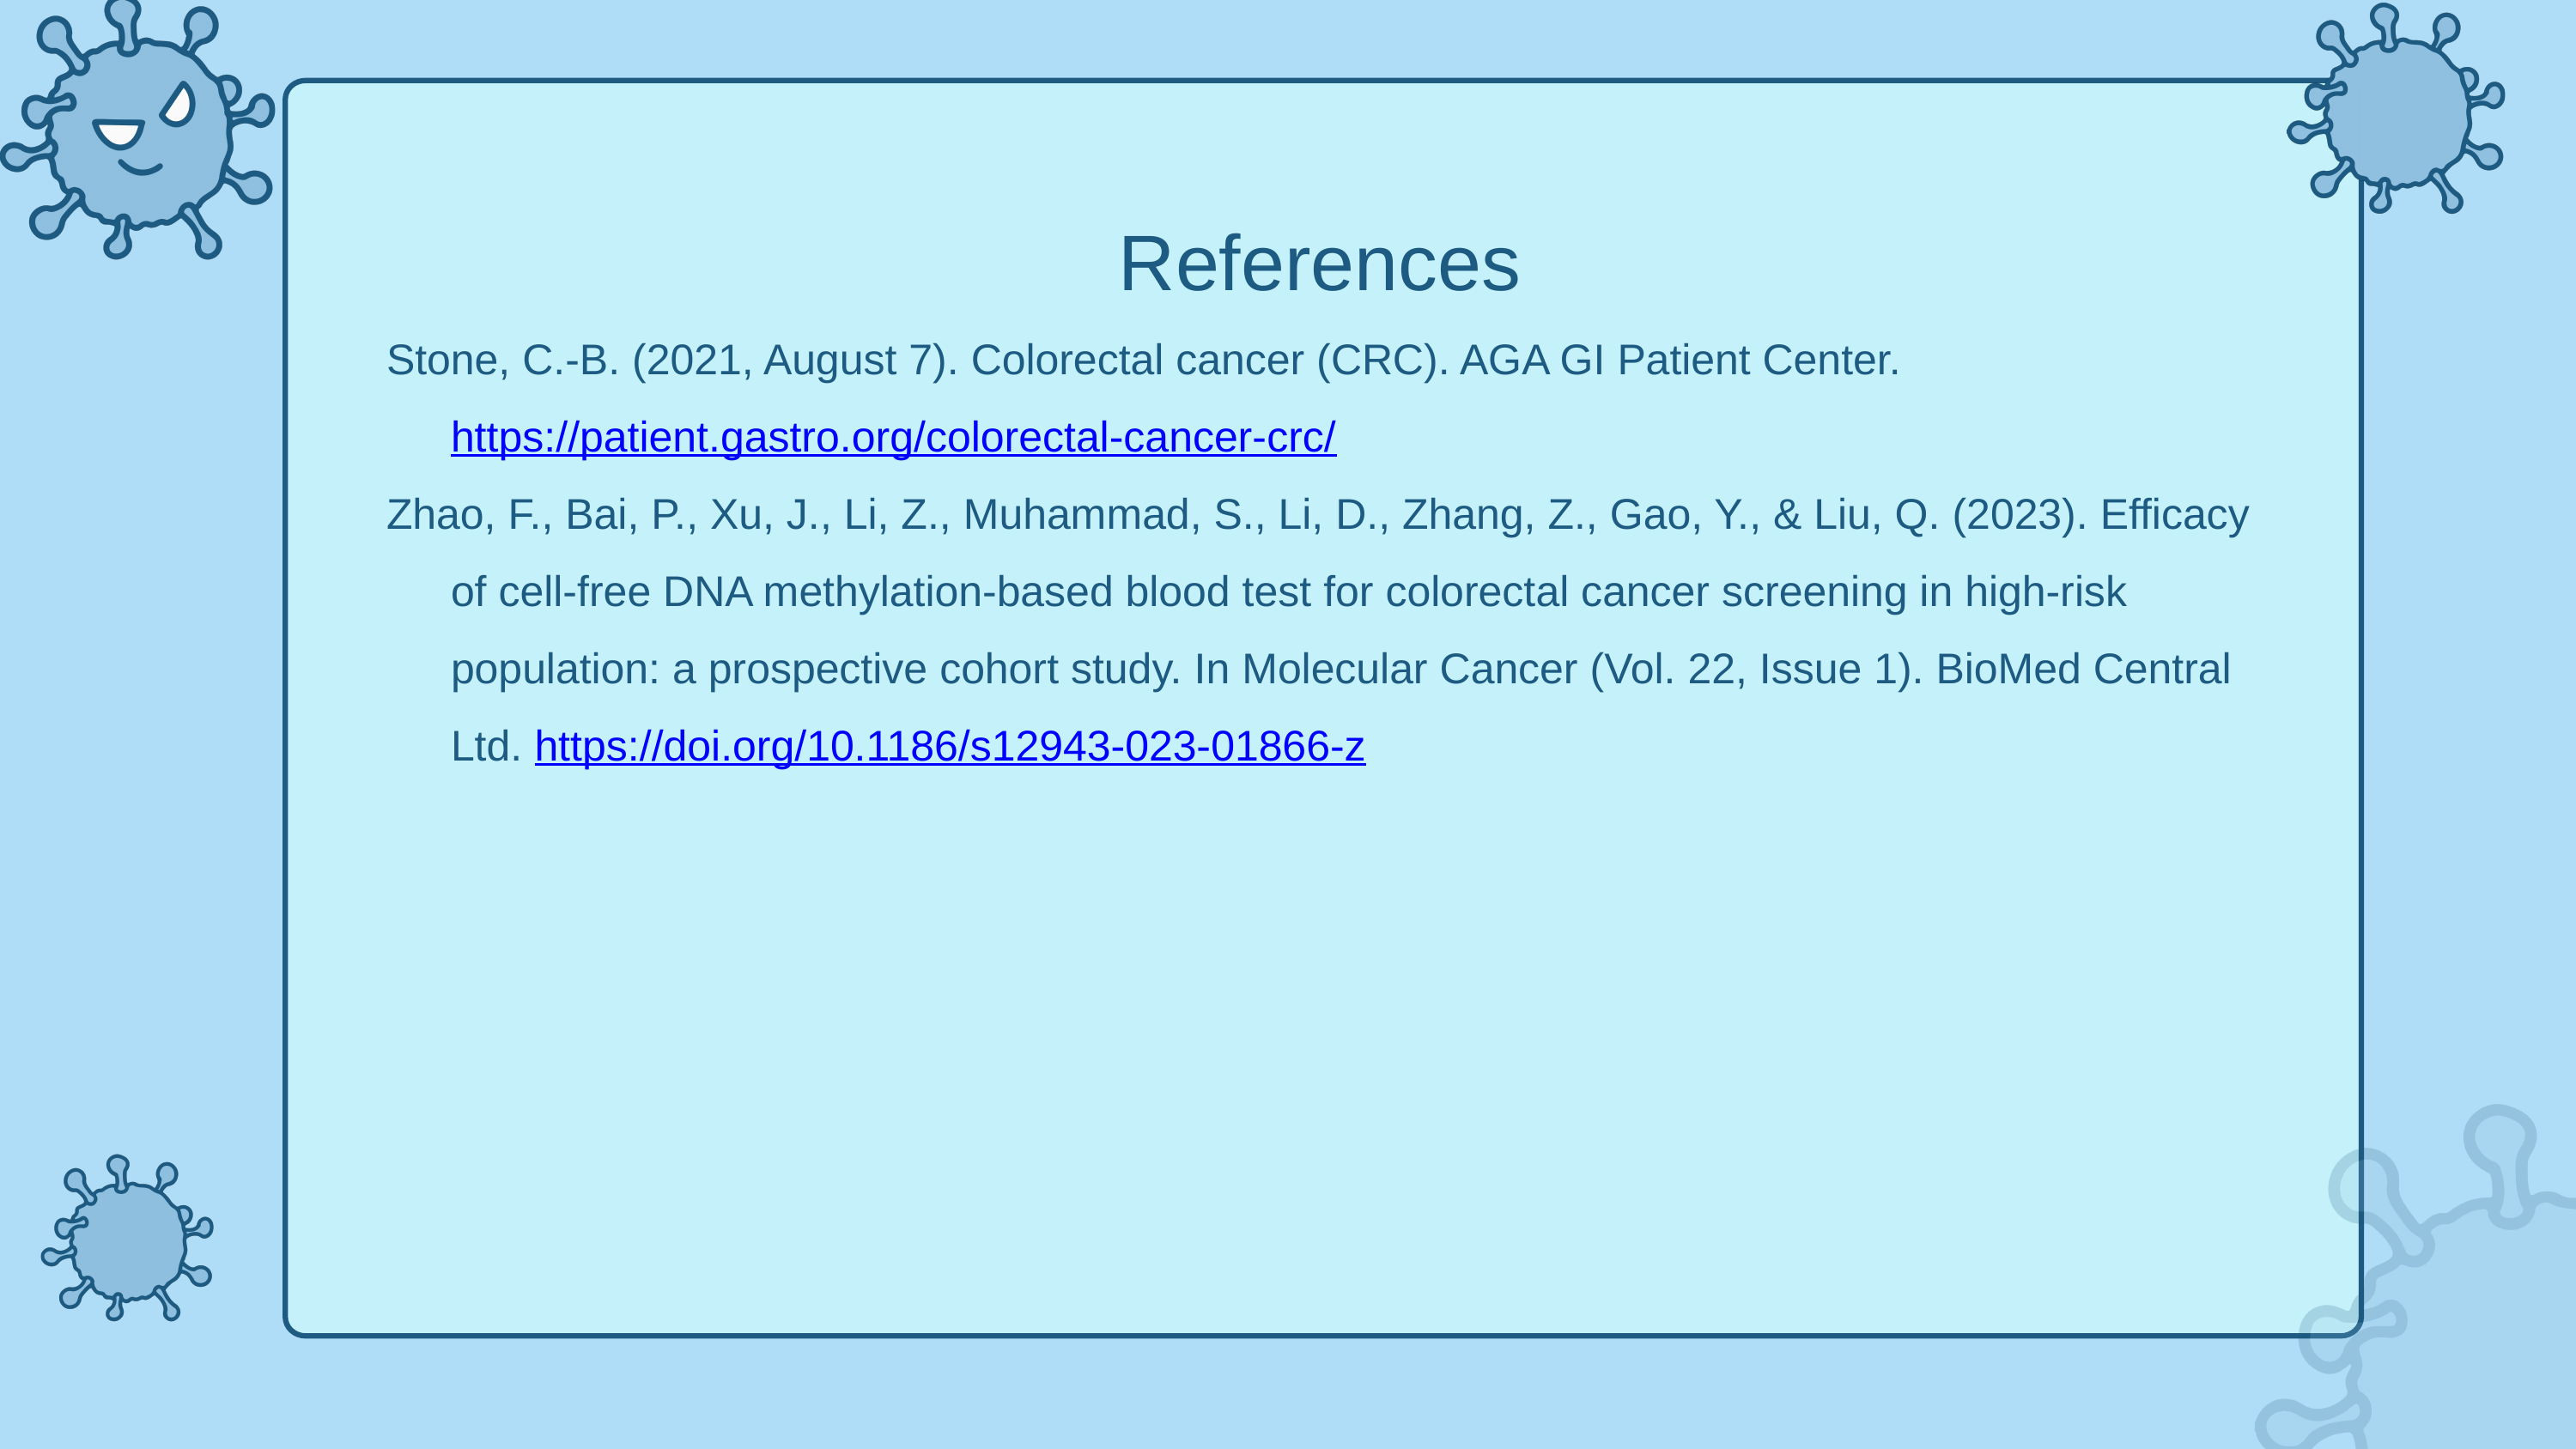

References
Stone, C.-B. (2021, August 7). Colorectal cancer (CRC). AGA GI Patient Center. https://patient.gastro.org/colorectal-cancer-crc/
Zhao, F., Bai, P., Xu, J., Li, Z., Muhammad, S., Li, D., Zhang, Z., Gao, Y., & Liu, Q. (2023). Efficacy of cell-free DNA methylation-based blood test for colorectal cancer screening in high-risk population: a prospective cohort study. In Molecular Cancer (Vol. 22, Issue 1). BioMed Central Ltd. https://doi.org/10.1186/s12943-023-01866-z